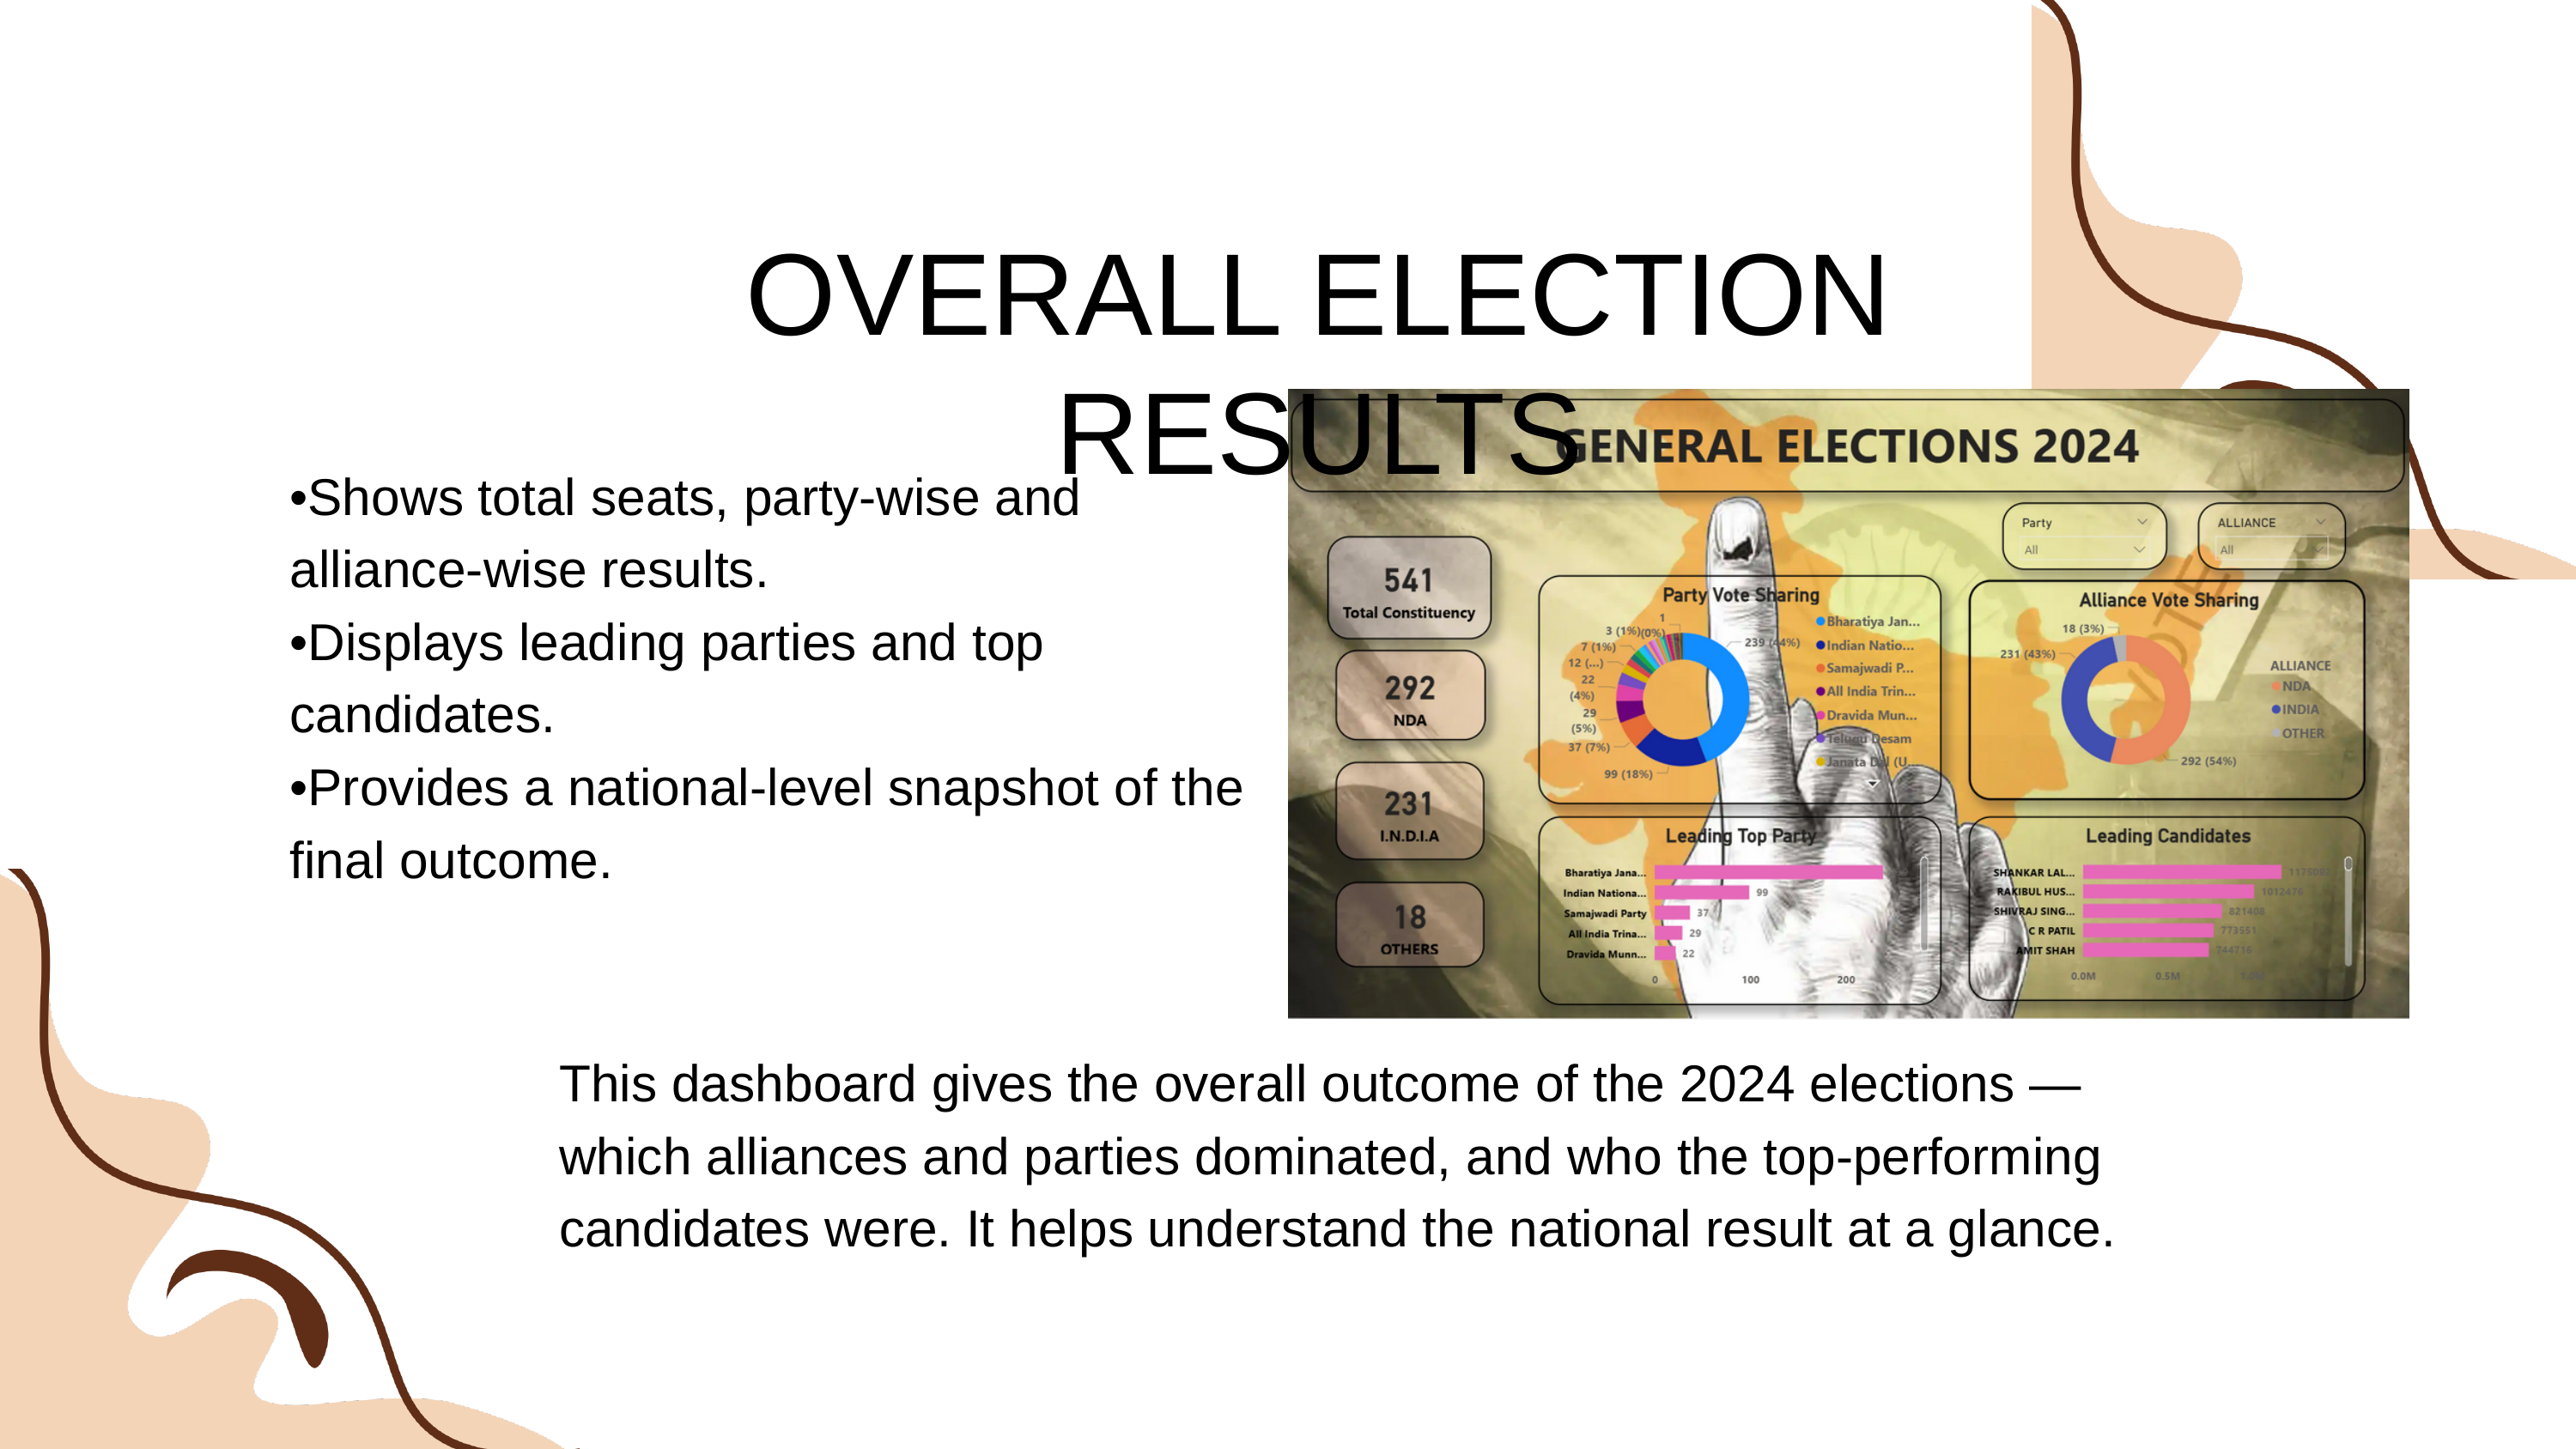

OVERALL ELECTION RESULTS

•Shows total seats, party-wise and alliance-wise results.
•Displays leading parties and top candidates.
•Provides a national-level snapshot of the final outcome.

This dashboard gives the overall outcome of the 2024 elections — which alliances and parties dominated, and who the top-performing candidates were. It helps understand the national result at a glance.